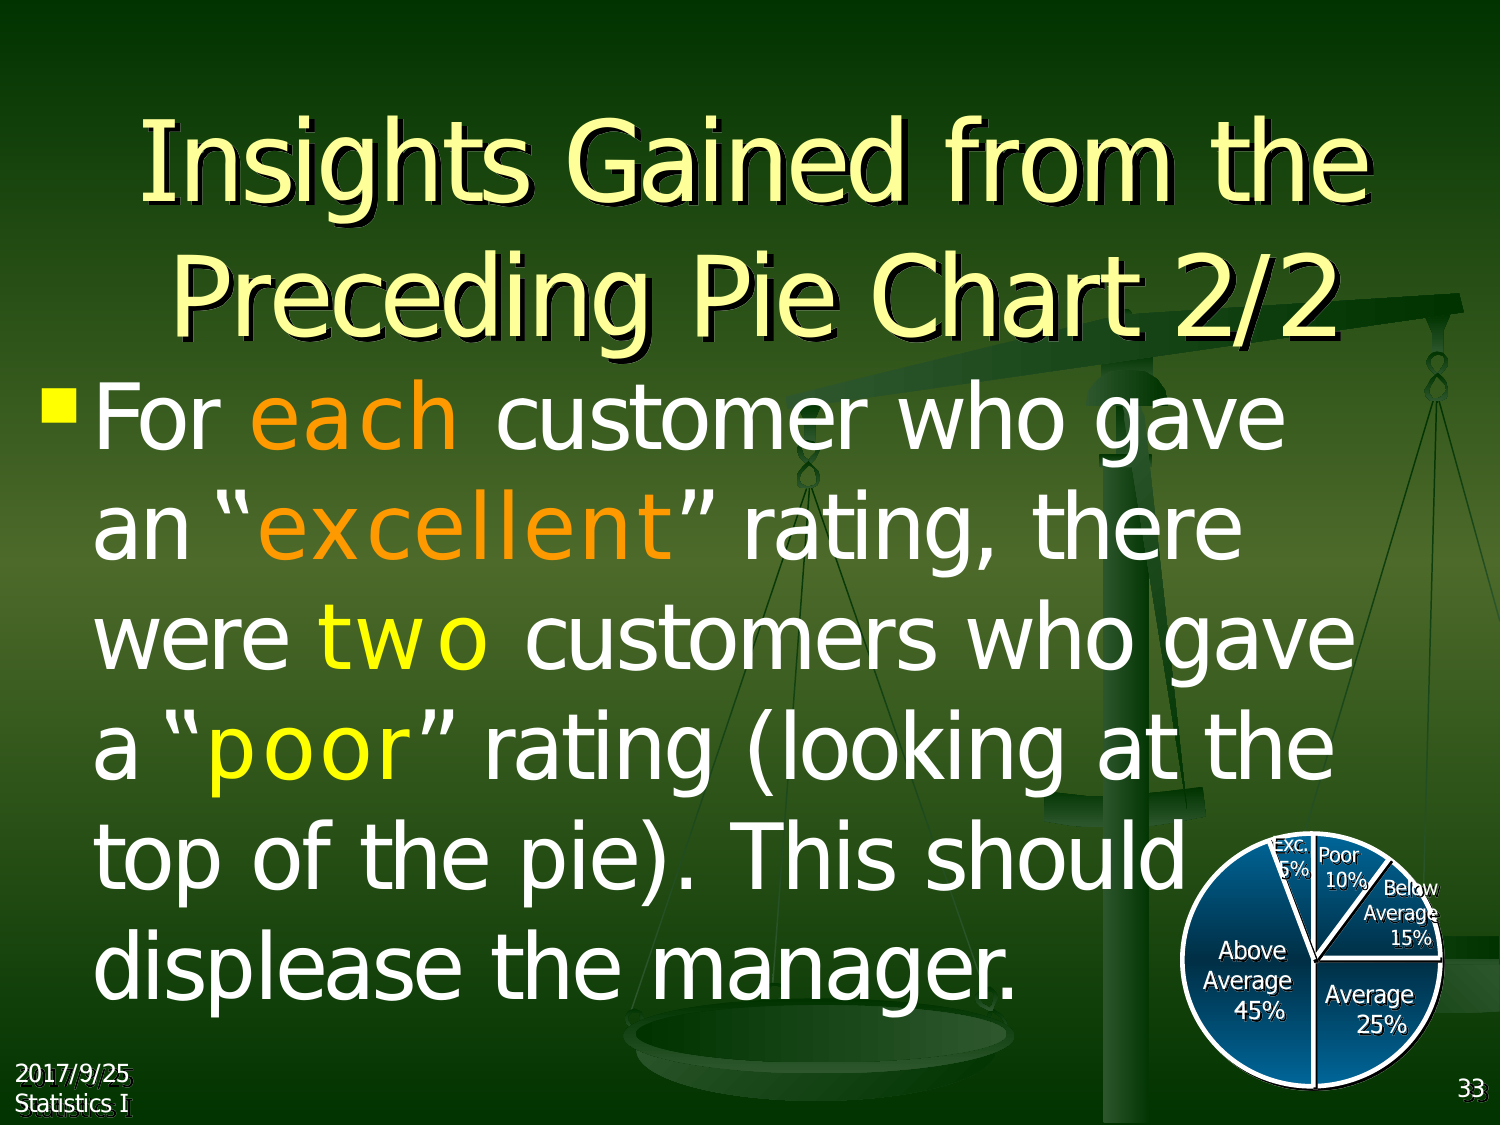

# Insights Gained from the Preceding Pie Chart 2/2
For each customer who gave an “excellent” rating, there were two customers who gave a “poor” rating (looking at the top of the pie). This should displease the manager.
Exc.
 5%

Poor
 10%

   Below
Average
    15%
  Above
Average
    45%

Average
    25%
2017/9/25
Statistics I
33